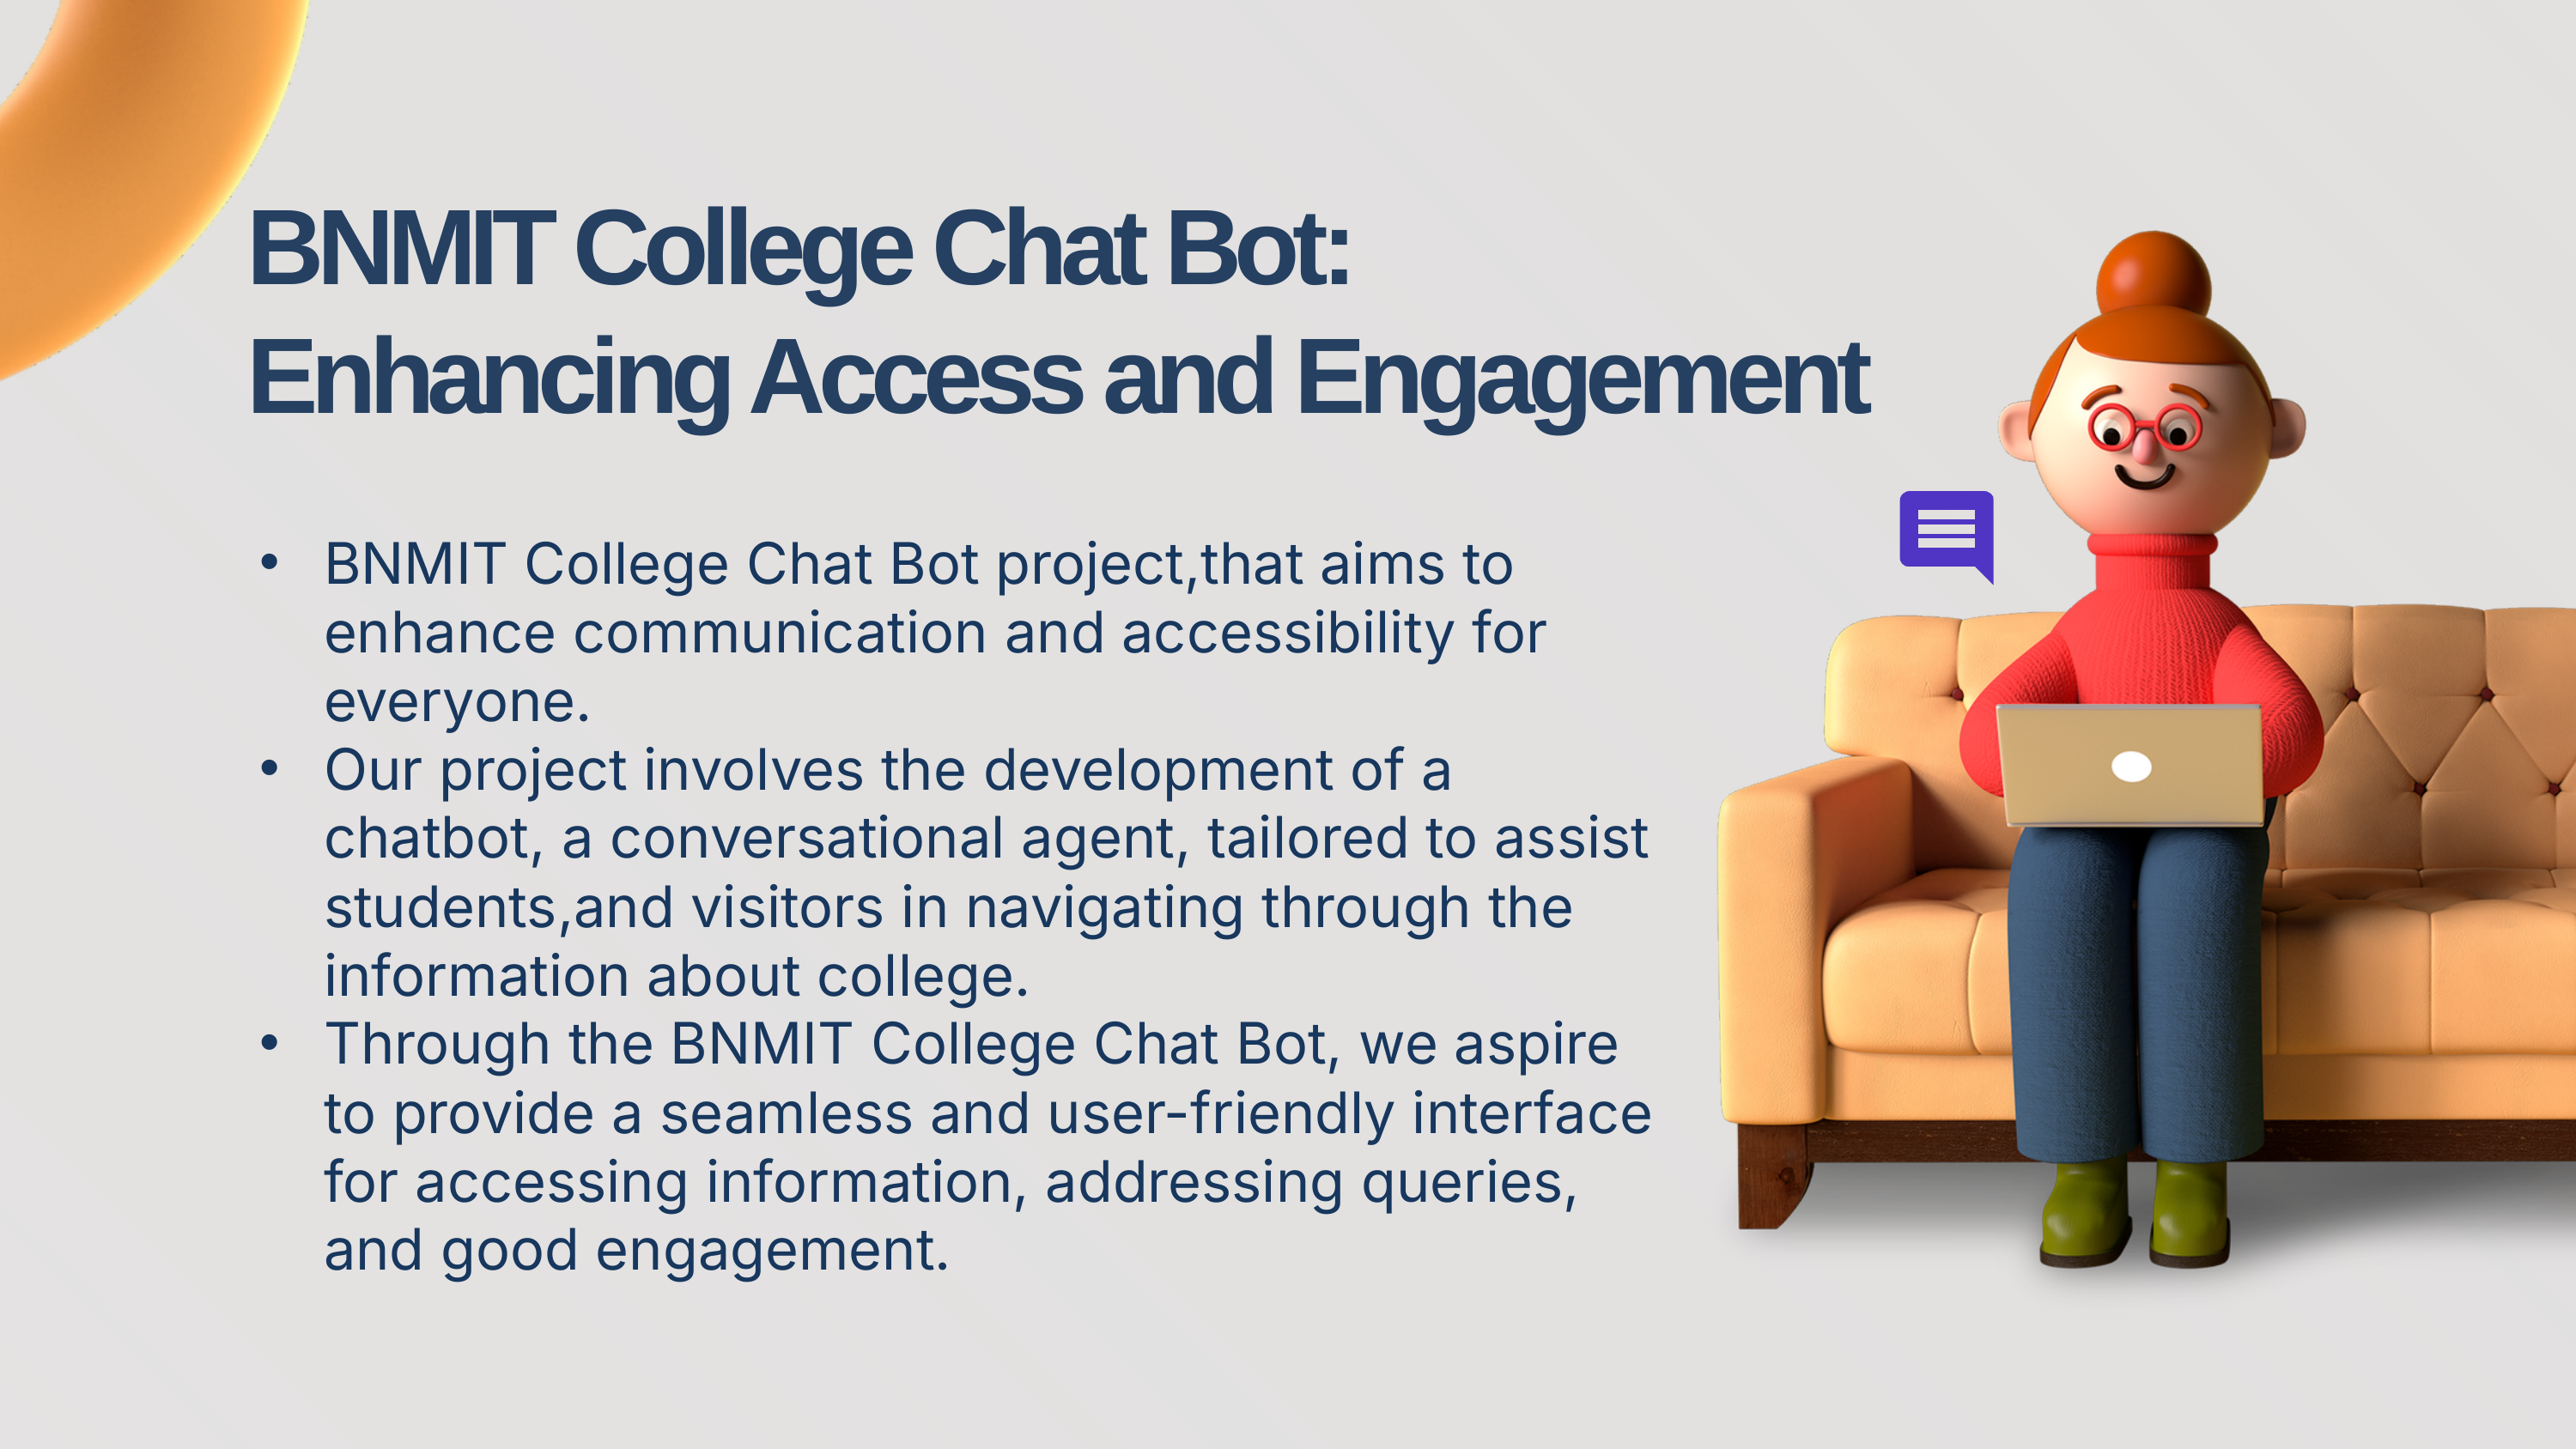

Problem Statement
BNMIT College Chat Bot:
Enhancing Access and Engagement

Addressing Communication Challenges with a Virtual Assistant
In any educational institution, effective communication is key to providing Visitors, Students and Staff with timely information and support.
However, traditional methods of communication, such as emails and notices, can often be overwhelming, easily missed, or not readily accessible when needed.
Our project tackles this challenge by introducing a virtual assistant, or chat bot, specifically tailored for BNMIT College. The problem we're addressing is the need for a more interactive and efficient way to disseminate information, answer queries, and assist individuals across various aspects of college life.

BNMIT College Chat Bot project,that aims to enhance communication and accessibility for everyone.
Our project involves the development of a chatbot, a conversational agent, tailored to assist students,and visitors in navigating through the information about college.
Through the BNMIT College Chat Bot, we aspire to provide a seamless and user-friendly interface for accessing information, addressing queries, and good engagement.